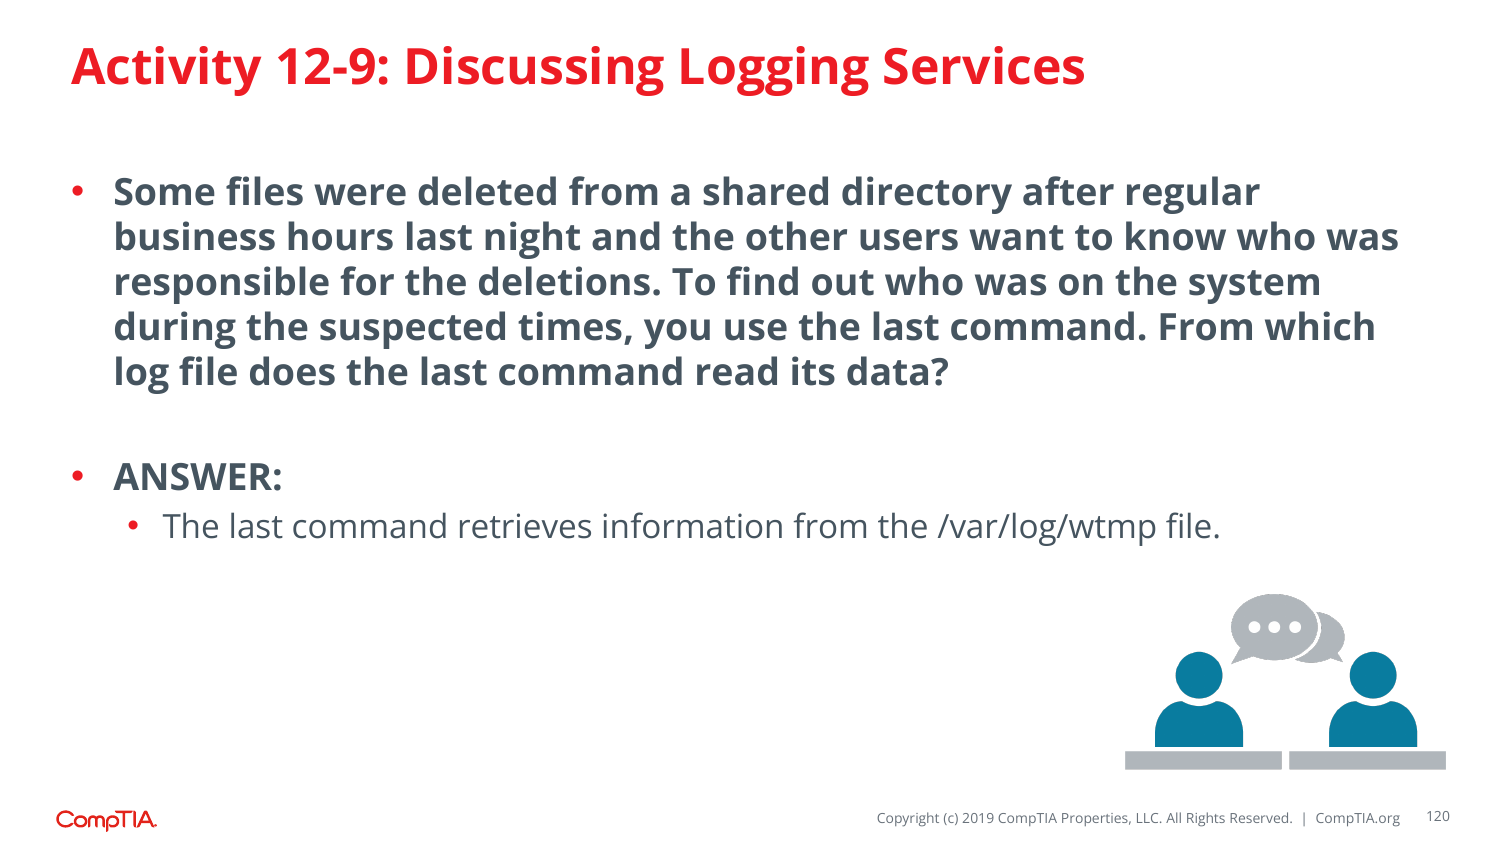

# Activity 12-9: Discussing Logging Services
Some files were deleted from a shared directory after regular business hours last night and the other users want to know who was responsible for the deletions. To find out who was on the system during the suspected times, you use the last command. From which log file does the last command read its data?

ANSWER:
The last command retrieves information from the /var/log/wtmp file.

120